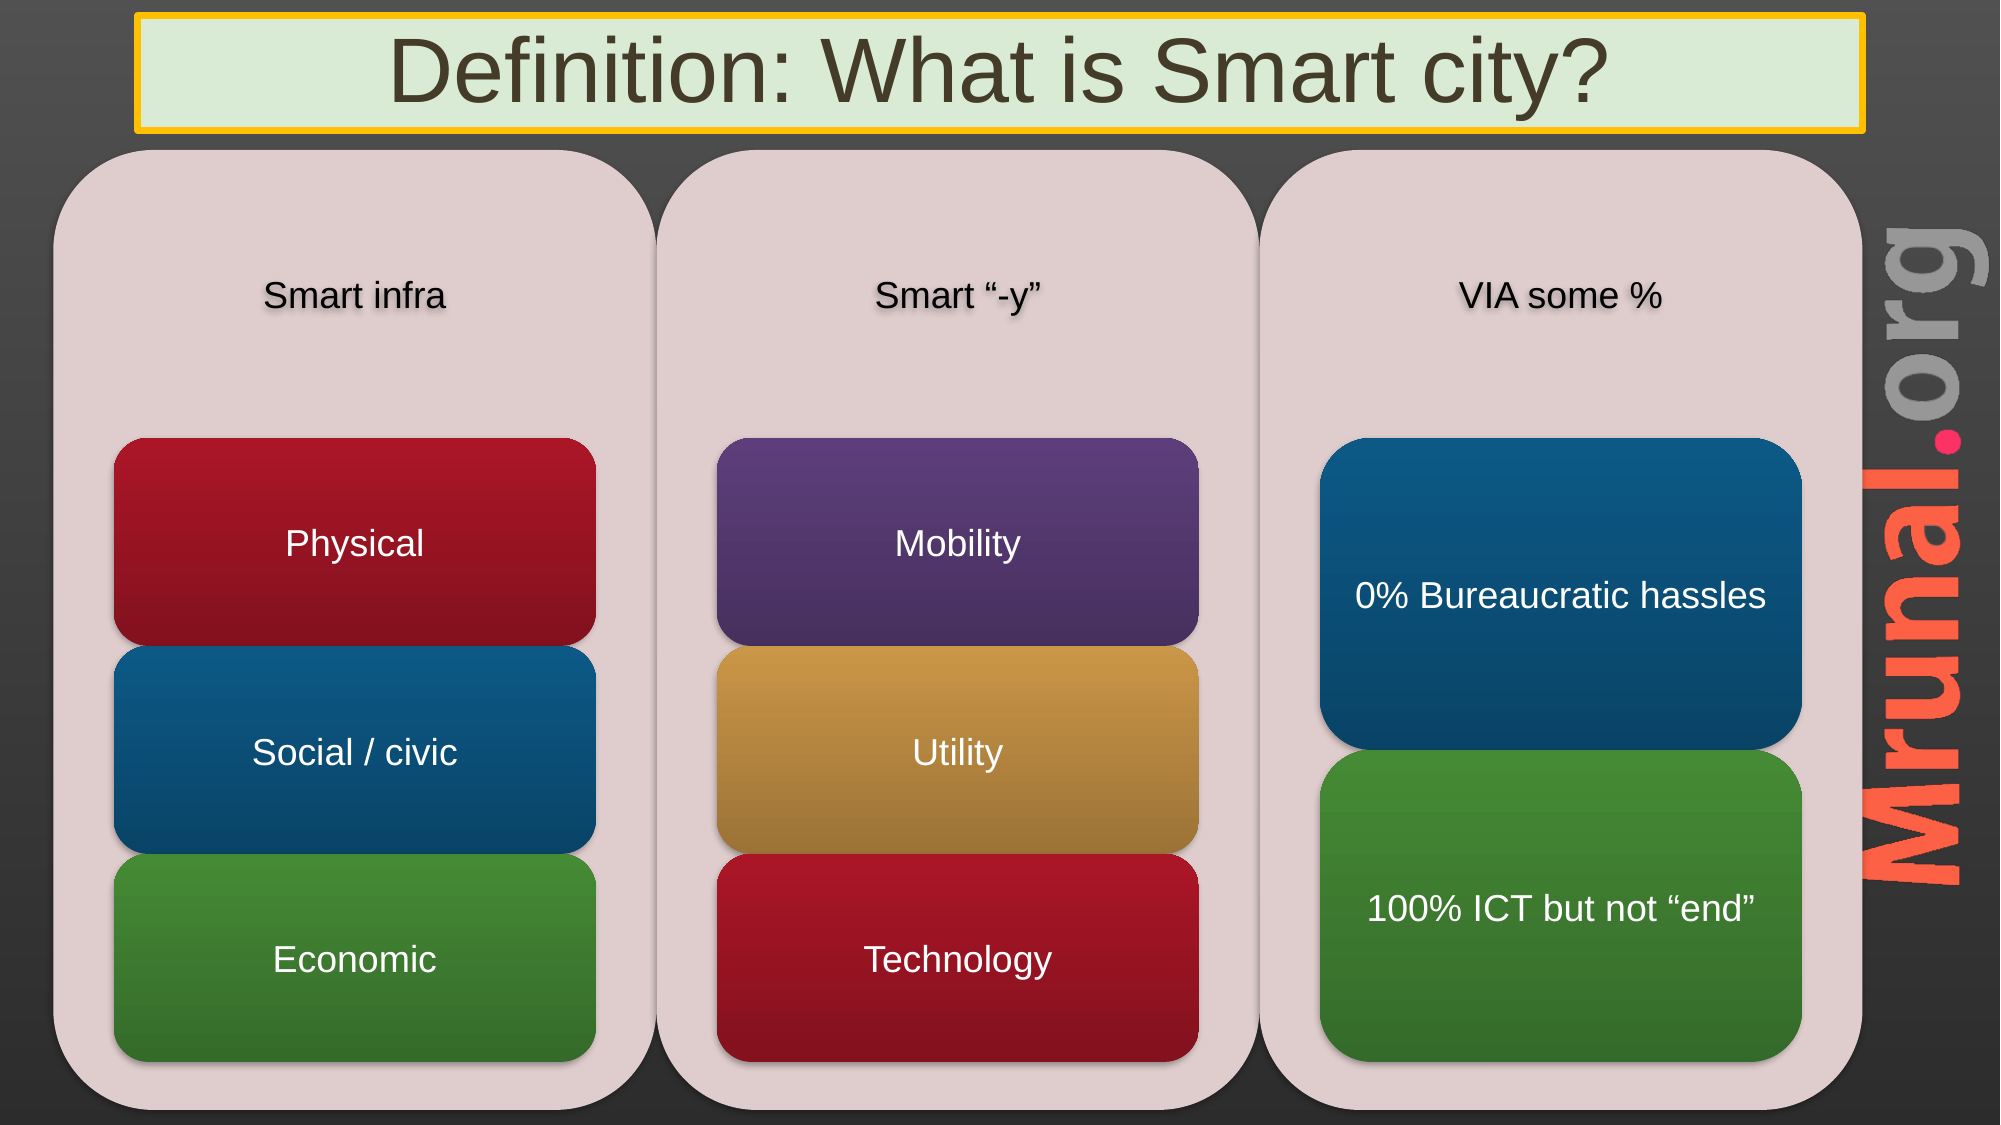

# Definition: What is Smart city?
Smart infra
Physical
Smart “-y”
Utility
Technology
VIA some %
Social / civic
Economic
Mobility
100% ICT but not “end”
0% Bureaucratic hassles